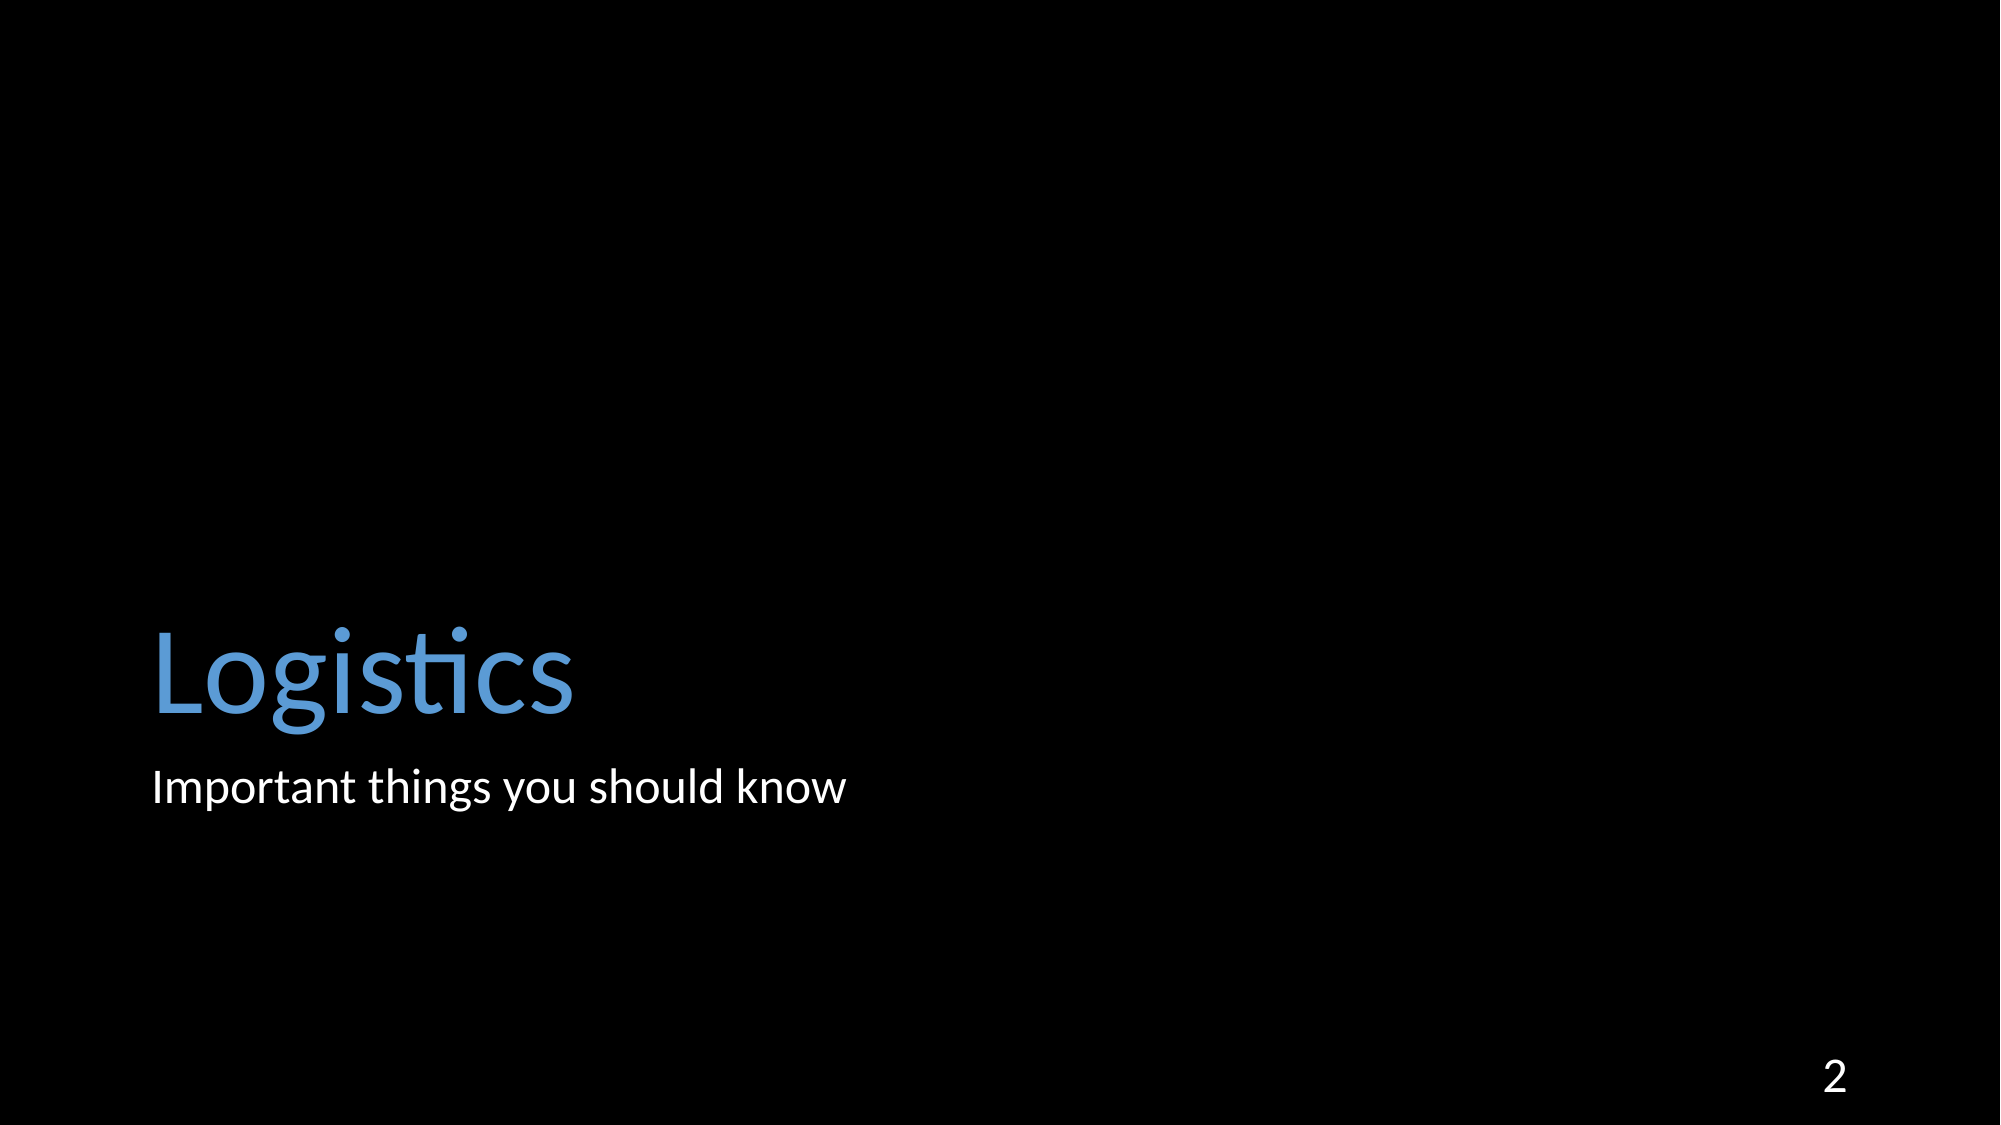

# Logistics
Important things you should know
2